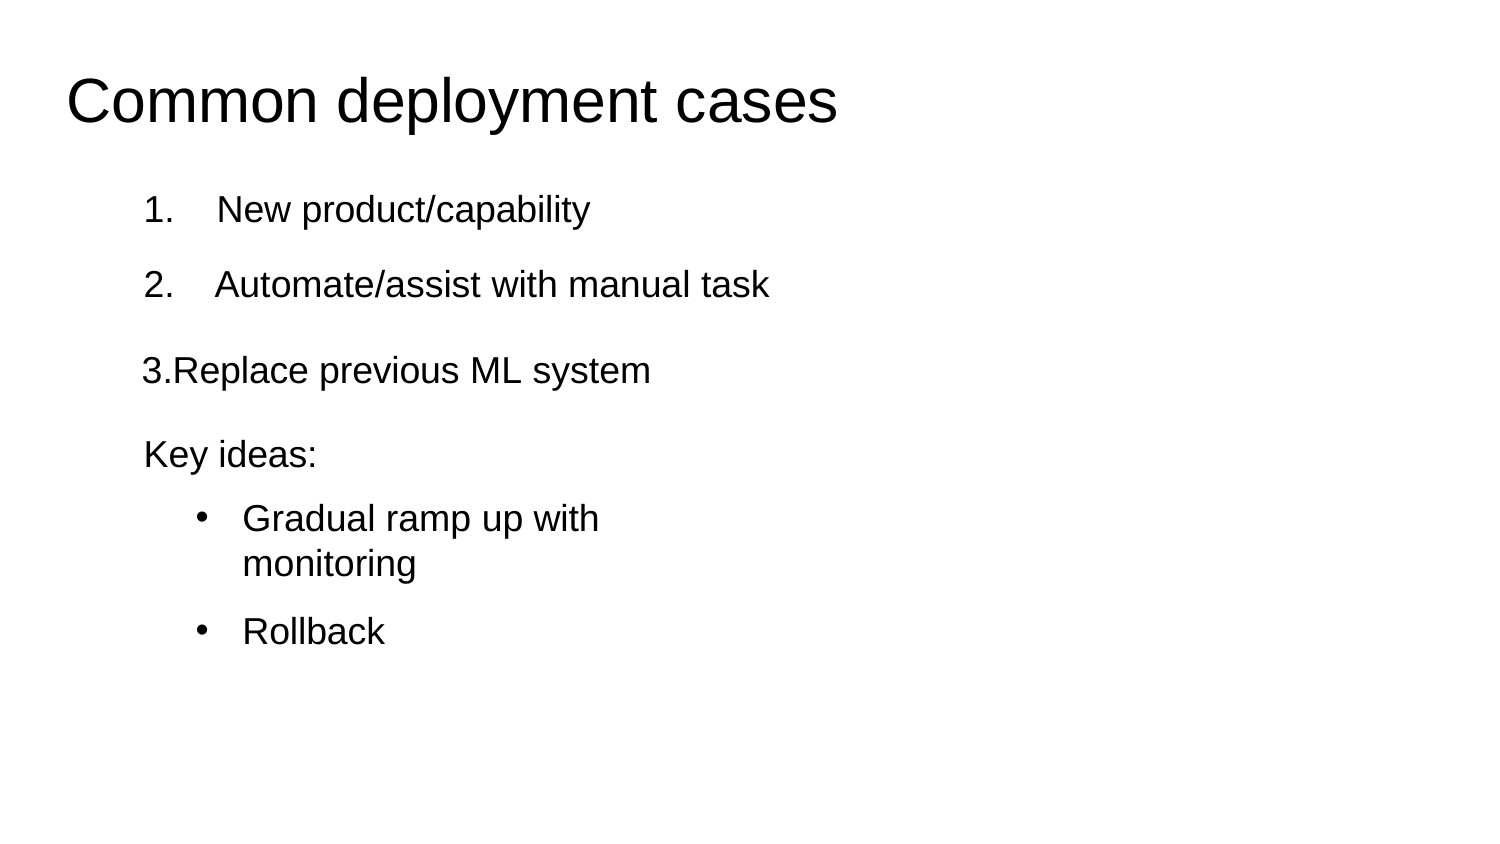

Common deployment cases
New product/capability
Automate/assist with manual task
Replace previous ML system  Key ideas:
Gradual ramp up with monitoring
Rollback